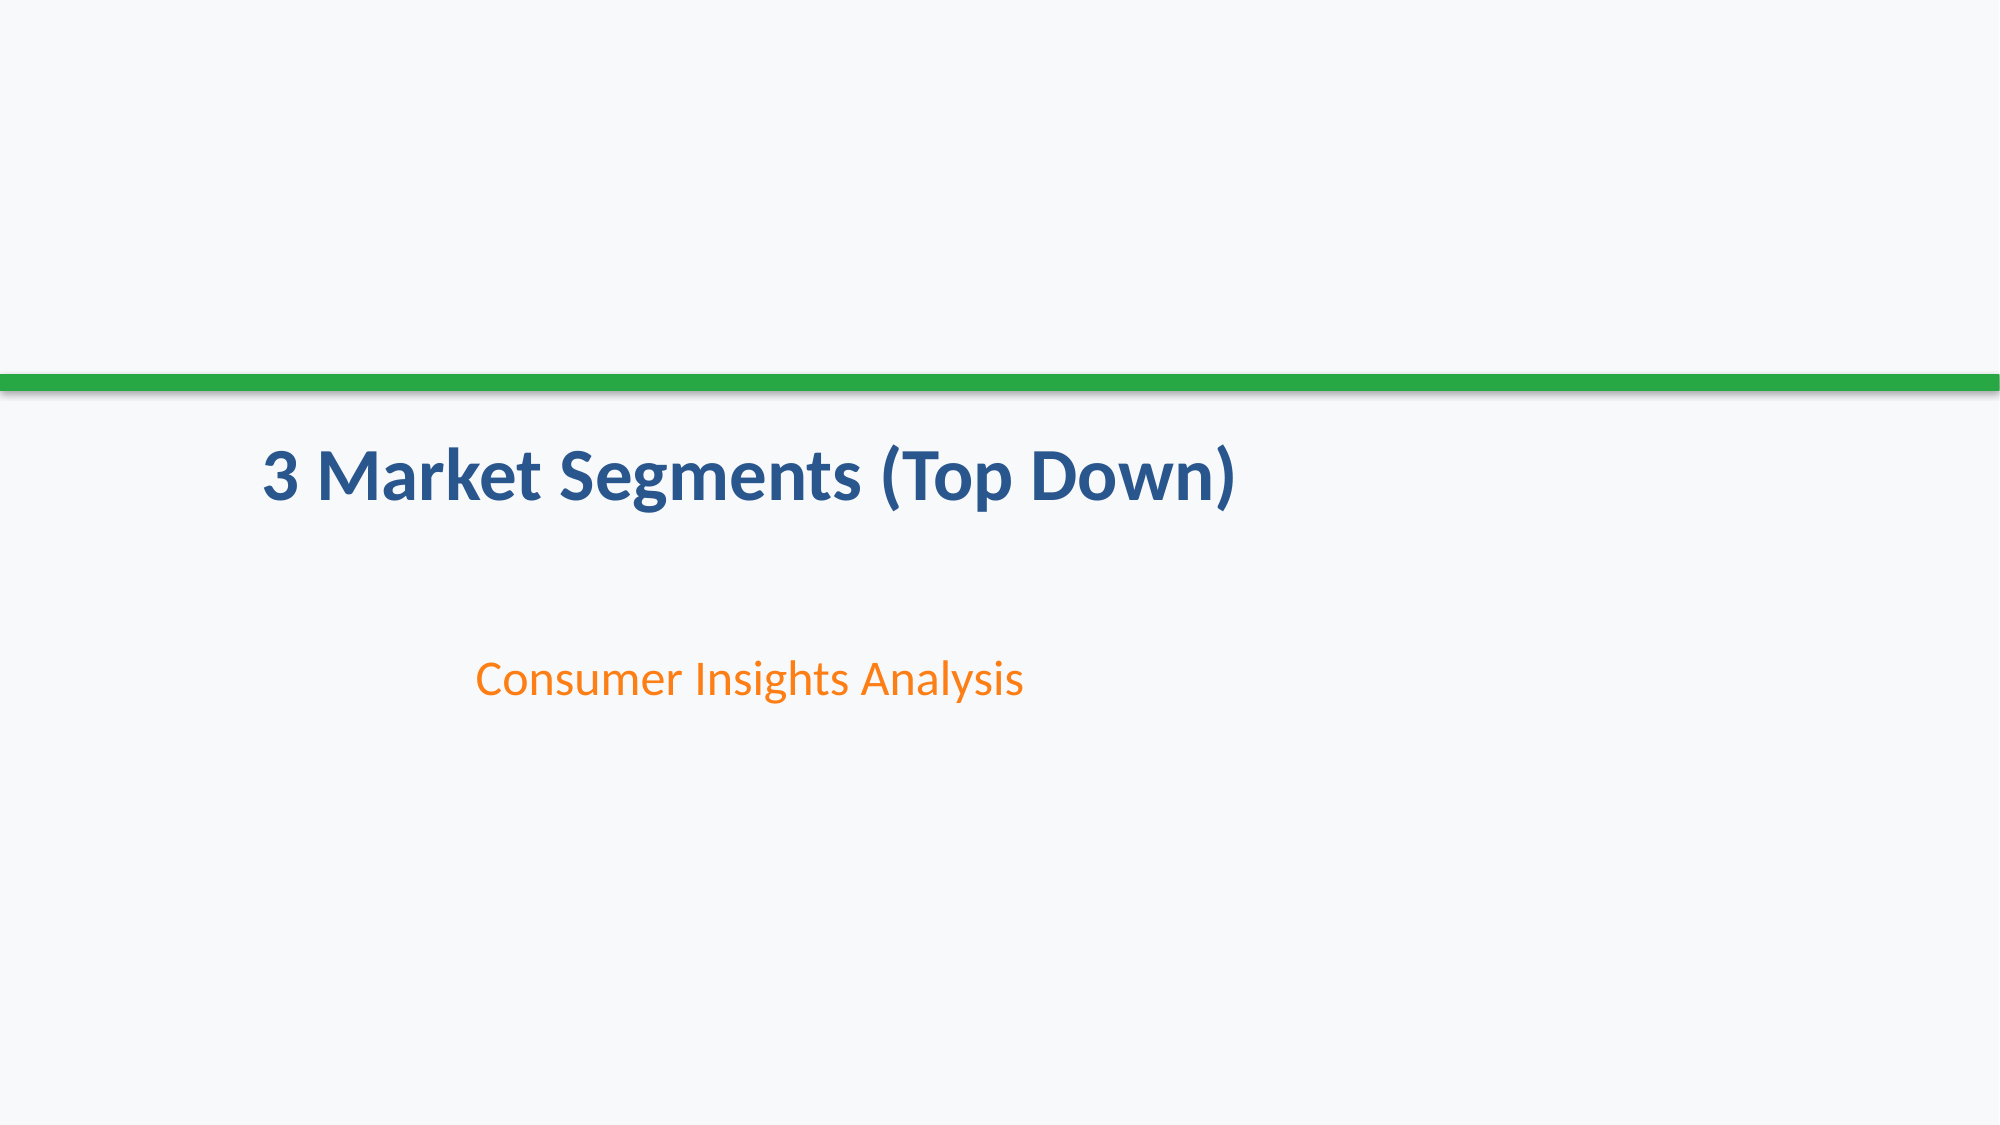

# 3 Market Segments (Top Down)

Consumer Insights Analysis